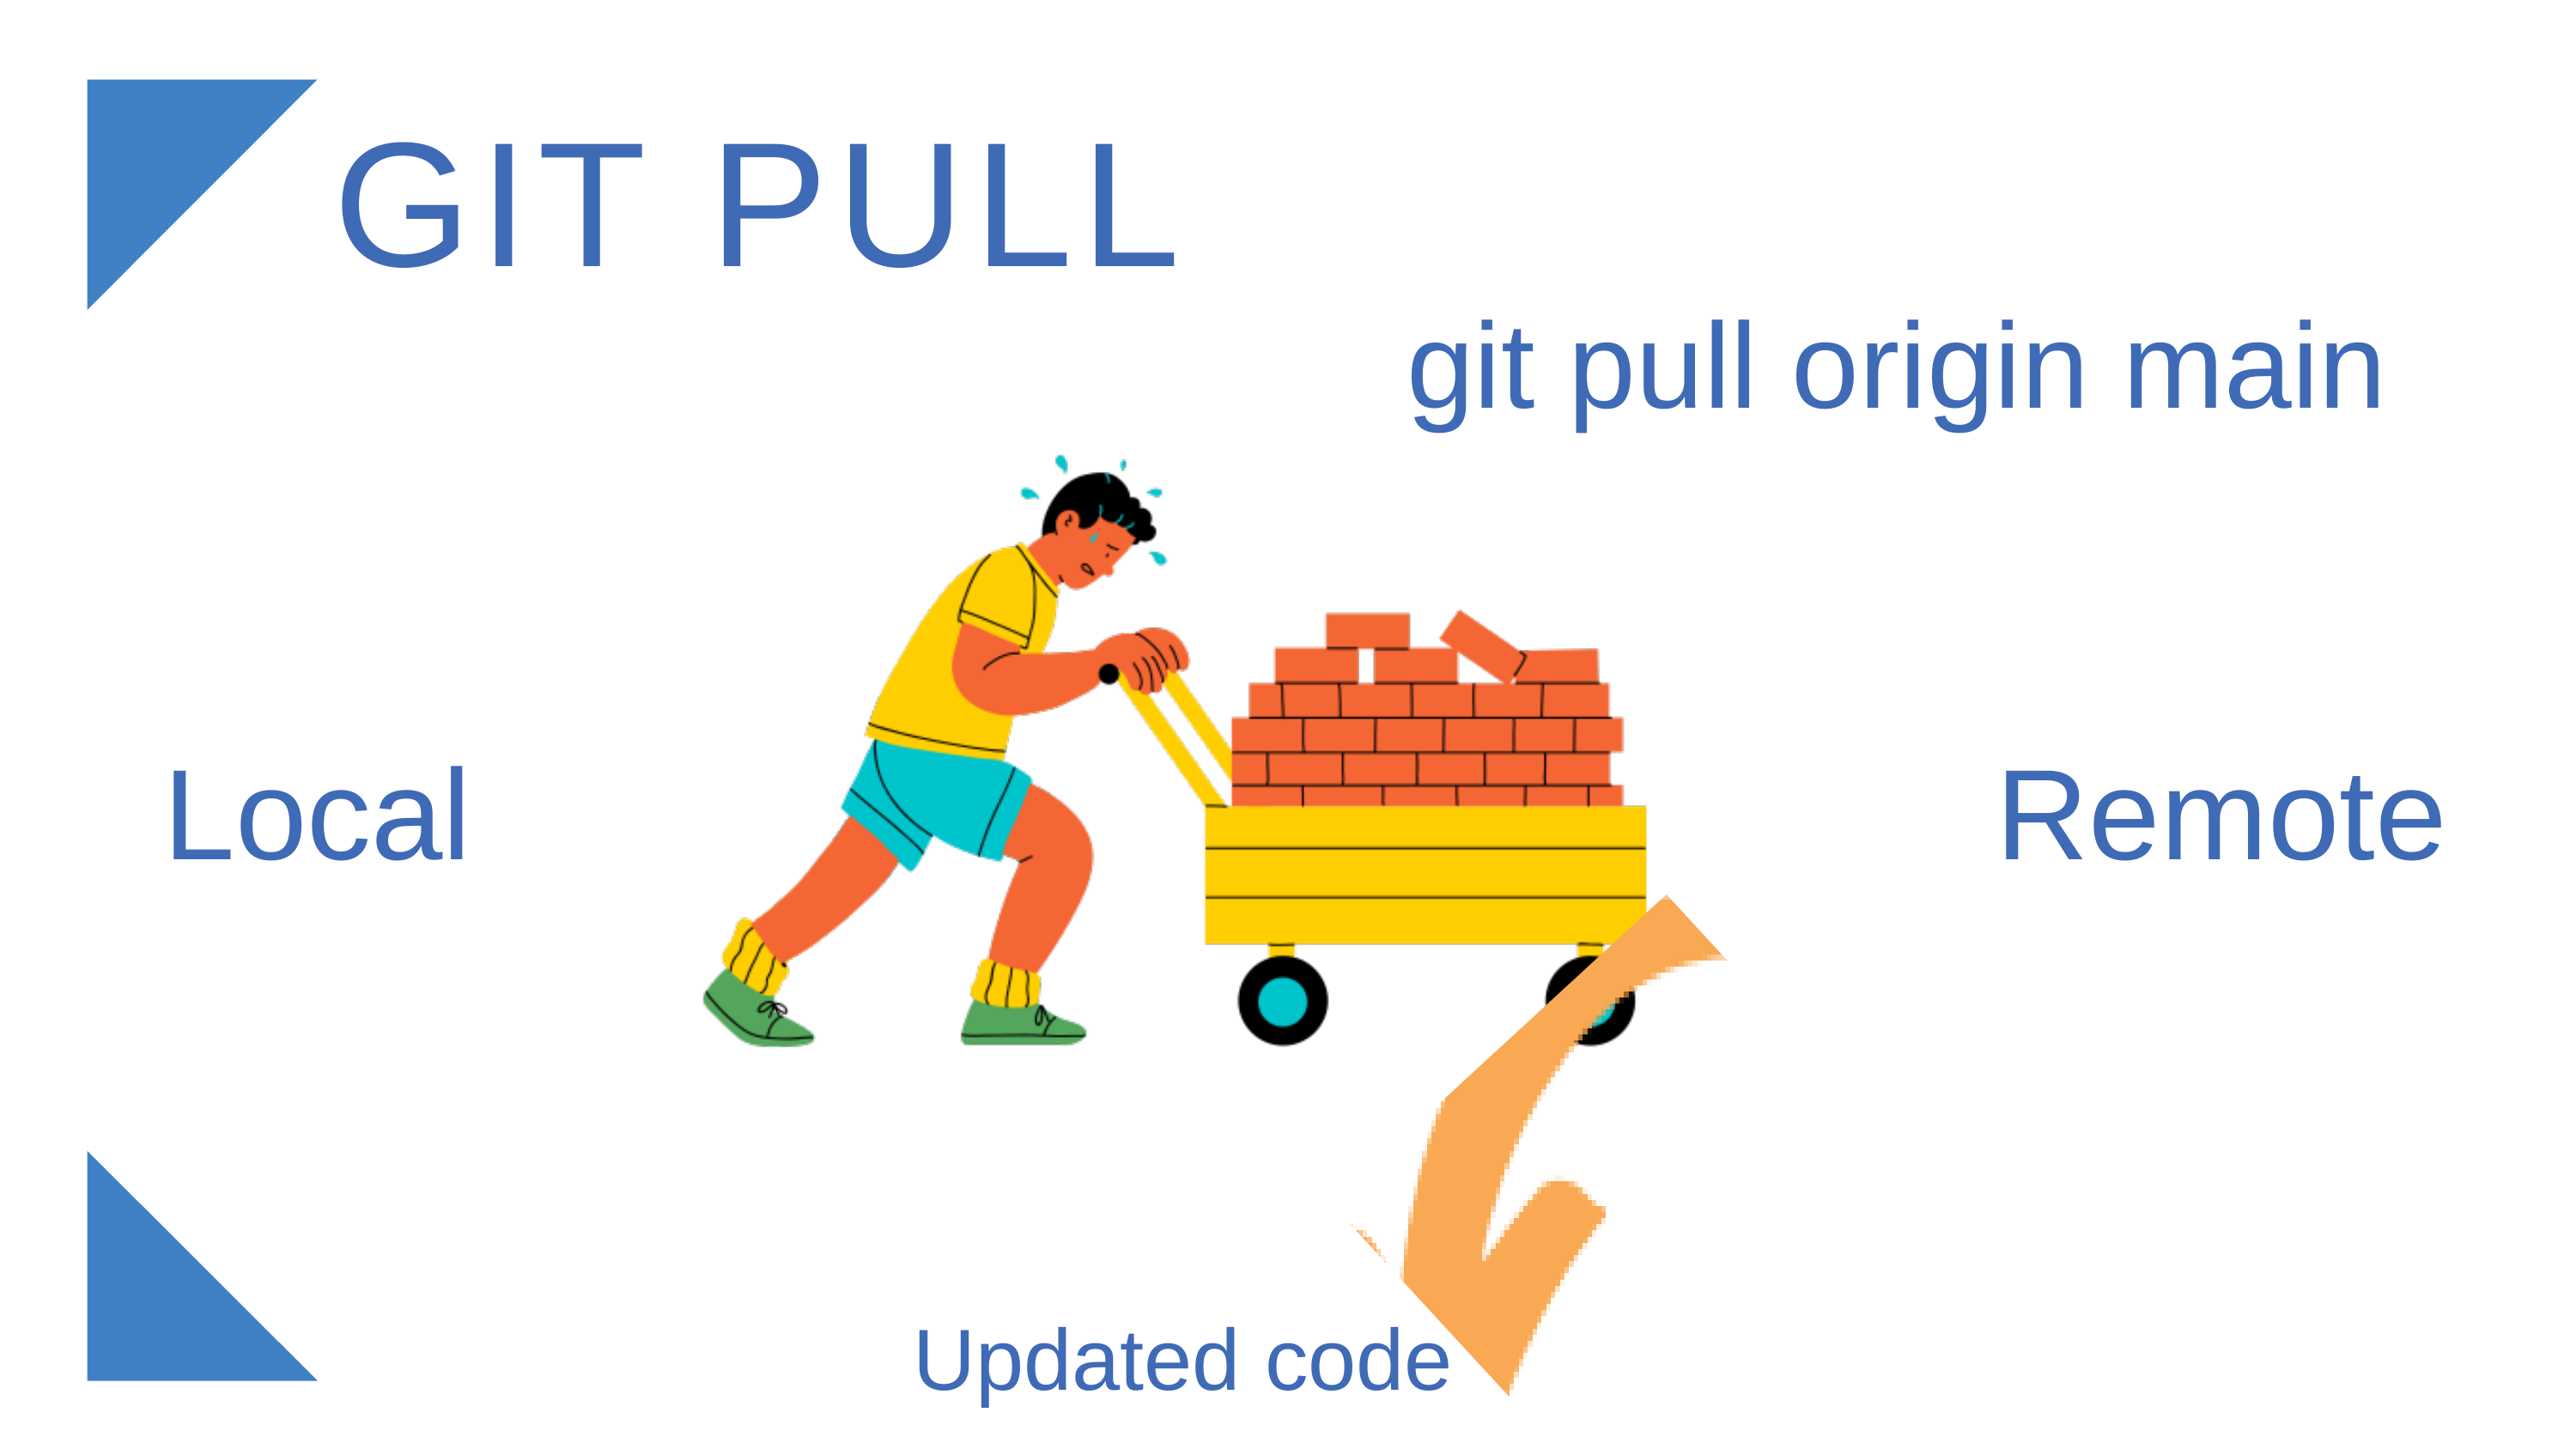

GIT PULL
git pull origin main

Updated code
Local
Remote